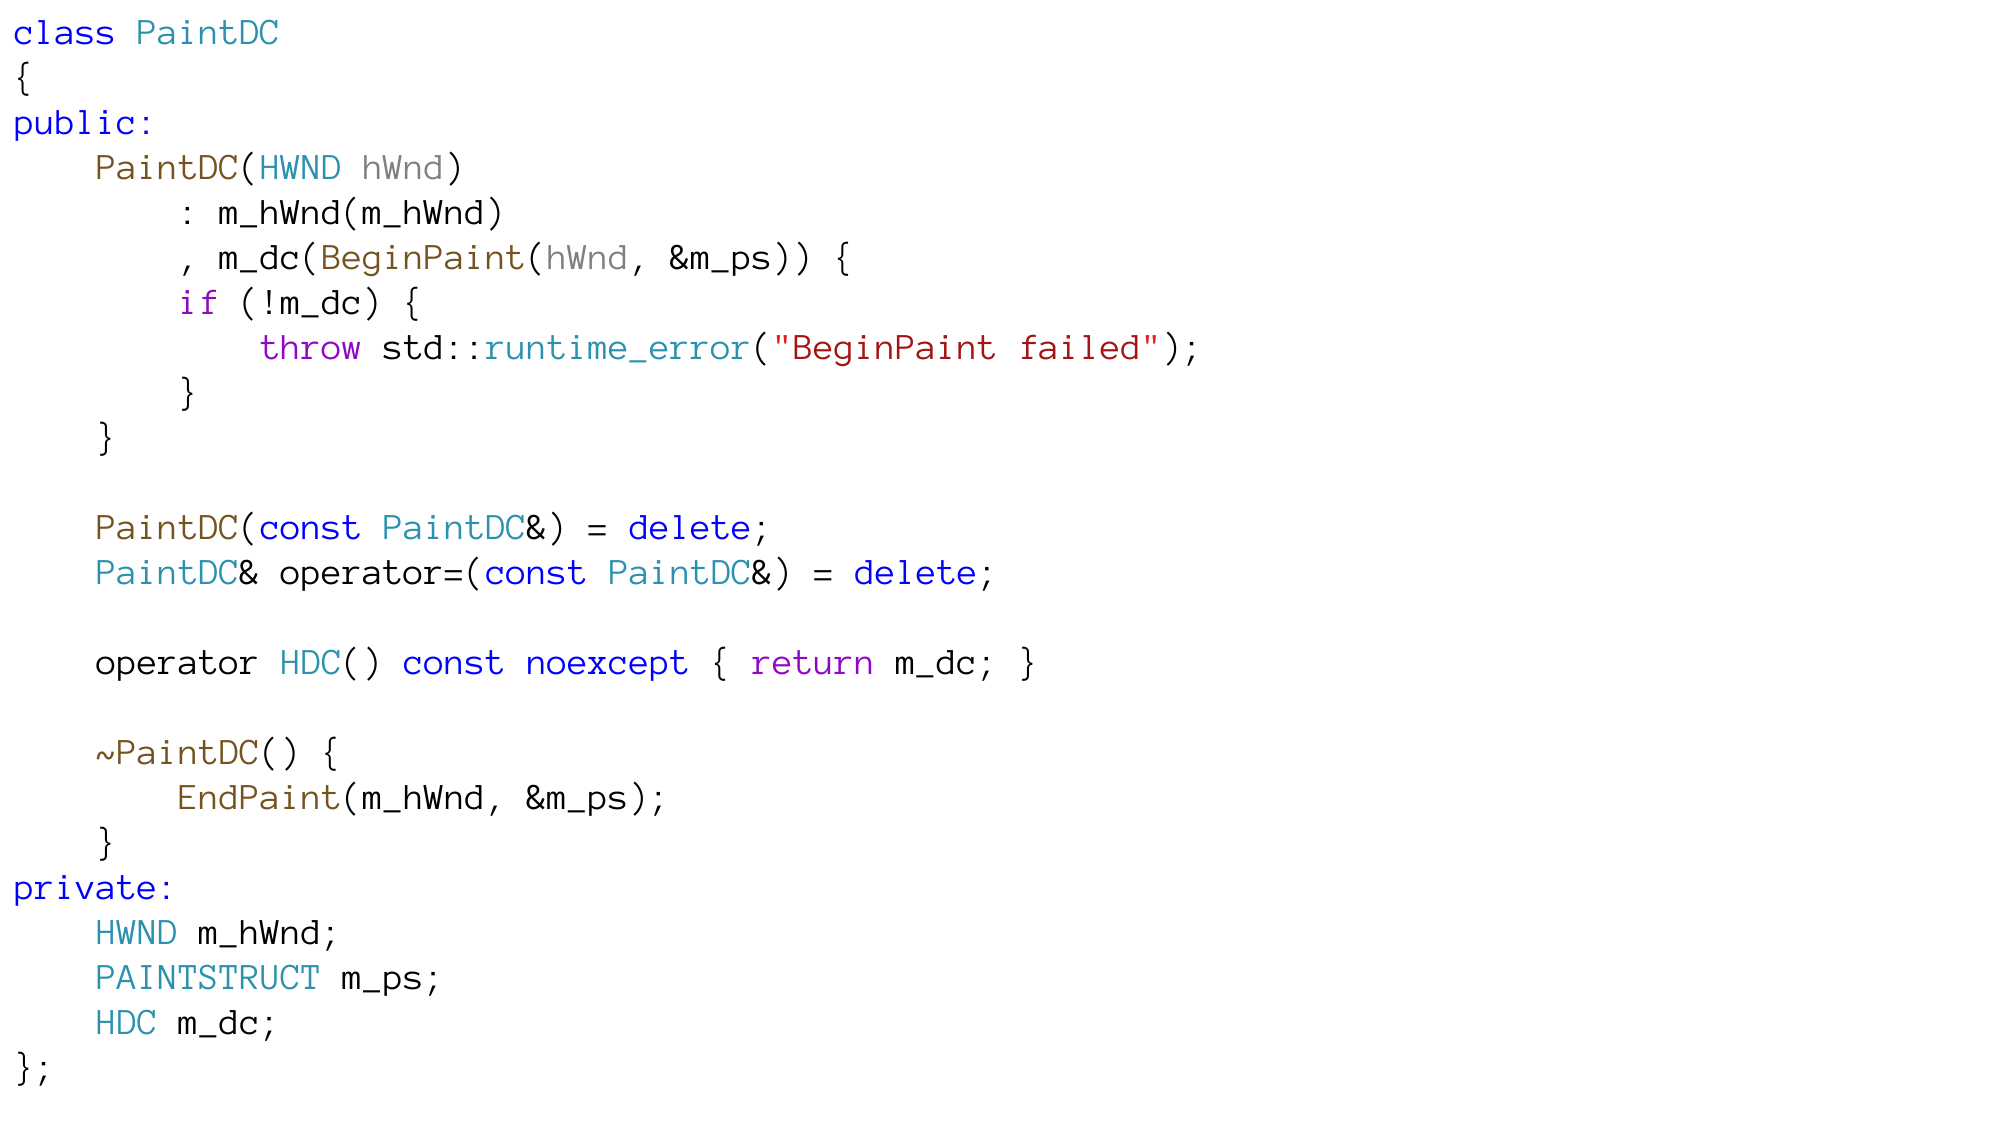

class PaintDC
{
public:
    PaintDC(HWND hWnd)
        : m_hWnd(m_hWnd)
        , m_dc(BeginPaint(hWnd, &m_ps)) {
        if (!m_dc) {
            throw std::runtime_error("BeginPaint failed");
        }
    }
    PaintDC(const PaintDC&) = delete;
    PaintDC& operator=(const PaintDC&) = delete;
    operator HDC() const noexcept { return m_dc; }
    ~PaintDC() {
        EndPaint(m_hWnd, &m_ps);
    }
private:
    HWND m_hWnd;
    PAINTSTRUCT m_ps;
    HDC m_dc;
};